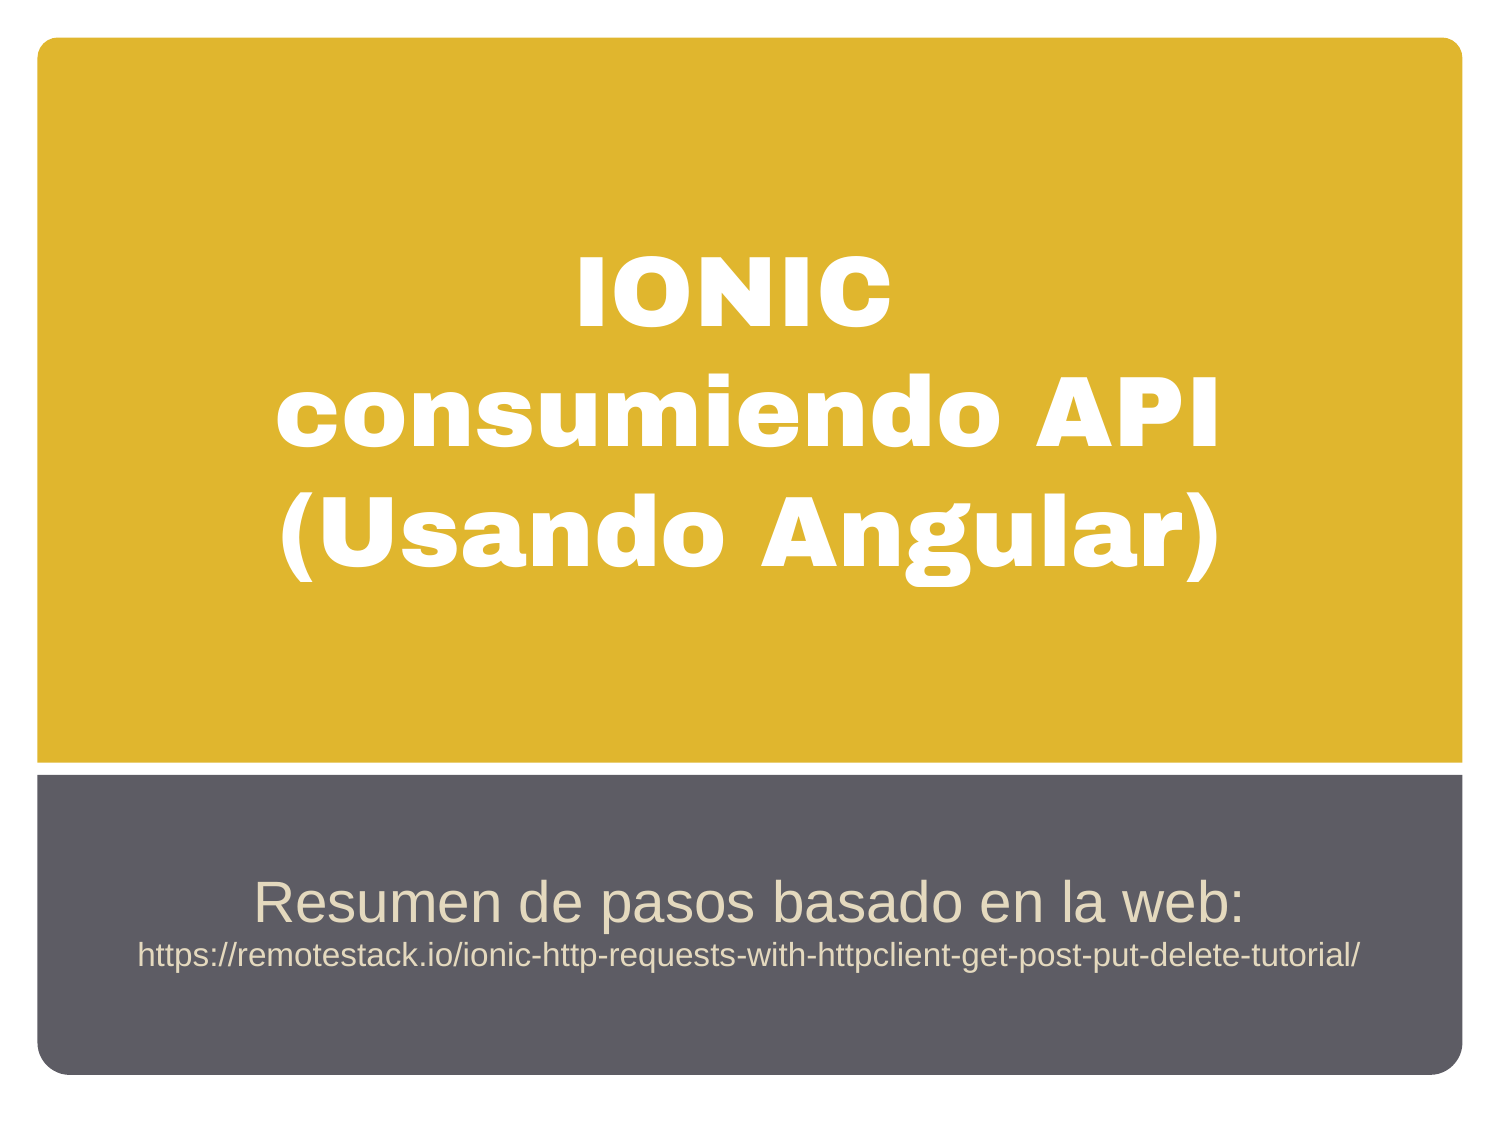

# IONIC consumiendo API (Usando Angular)
Resumen de pasos basado en la web: https://remotestack.io/ionic-http-requests-with-httpclient-get-post-put-delete-tutorial/